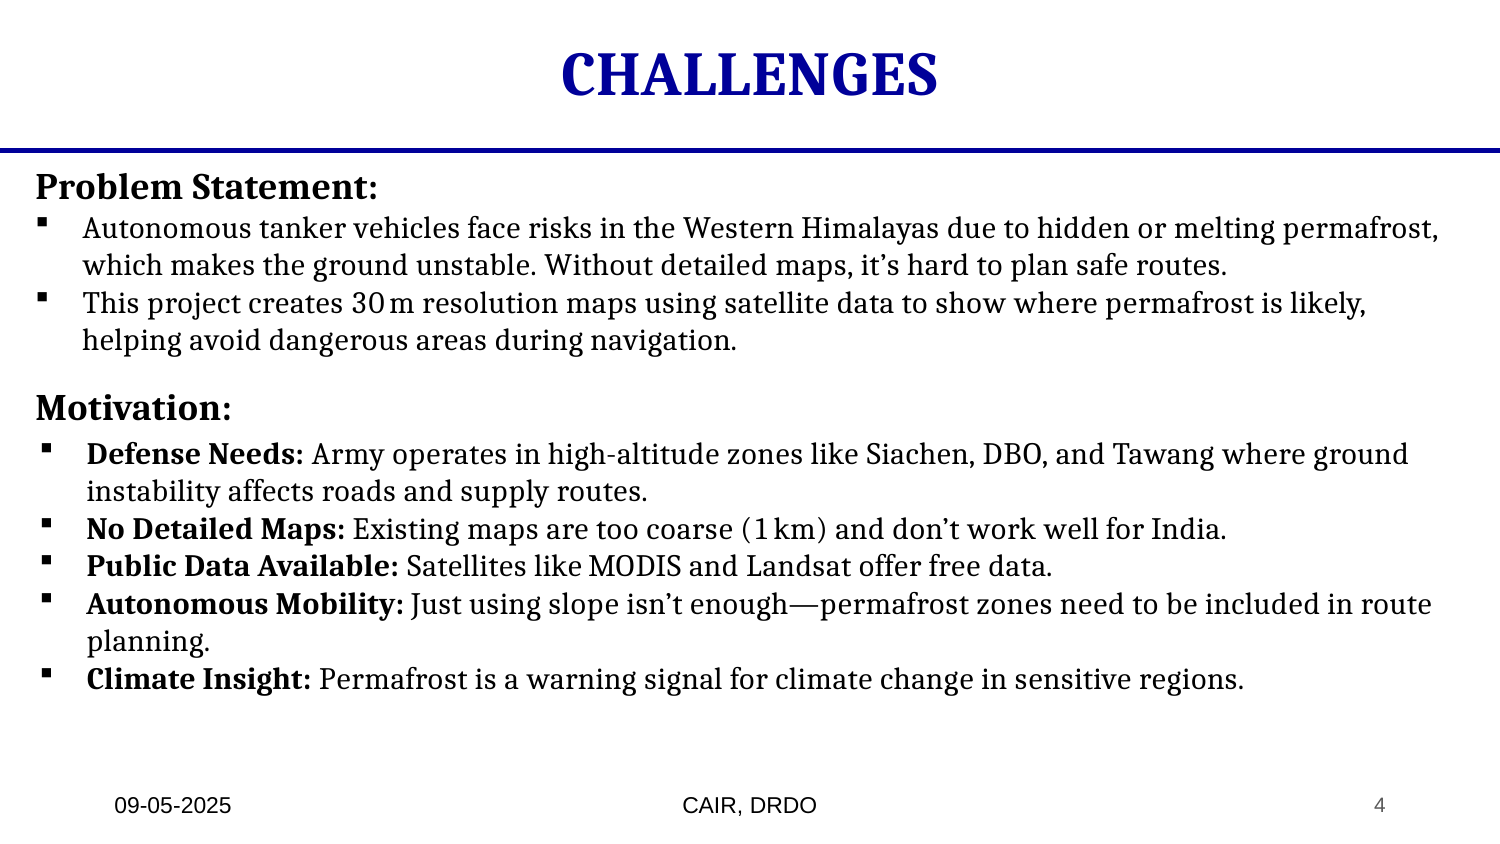

# CHALLENGES
Problem Statement:
Autonomous tanker vehicles face risks in the Western Himalayas due to hidden or melting permafrost, which makes the ground unstable. Without detailed maps, it’s hard to plan safe routes.
This project creates 30 m resolution maps using satellite data to show where permafrost is likely, helping avoid dangerous areas during navigation.

Motivation:

Defense Needs: Army operates in high-altitude zones like Siachen, DBO, and Tawang where ground instability affects roads and supply routes.
No Detailed Maps: Existing maps are too coarse (1 km) and don’t work well for India.
Public Data Available: Satellites like MODIS and Landsat offer free data.
Autonomous Mobility: Just using slope isn’t enough—permafrost zones need to be included in route planning.
Climate Insight: Permafrost is a warning signal for climate change in sensitive regions.
09-05-2025
CAIR, DRDO
4